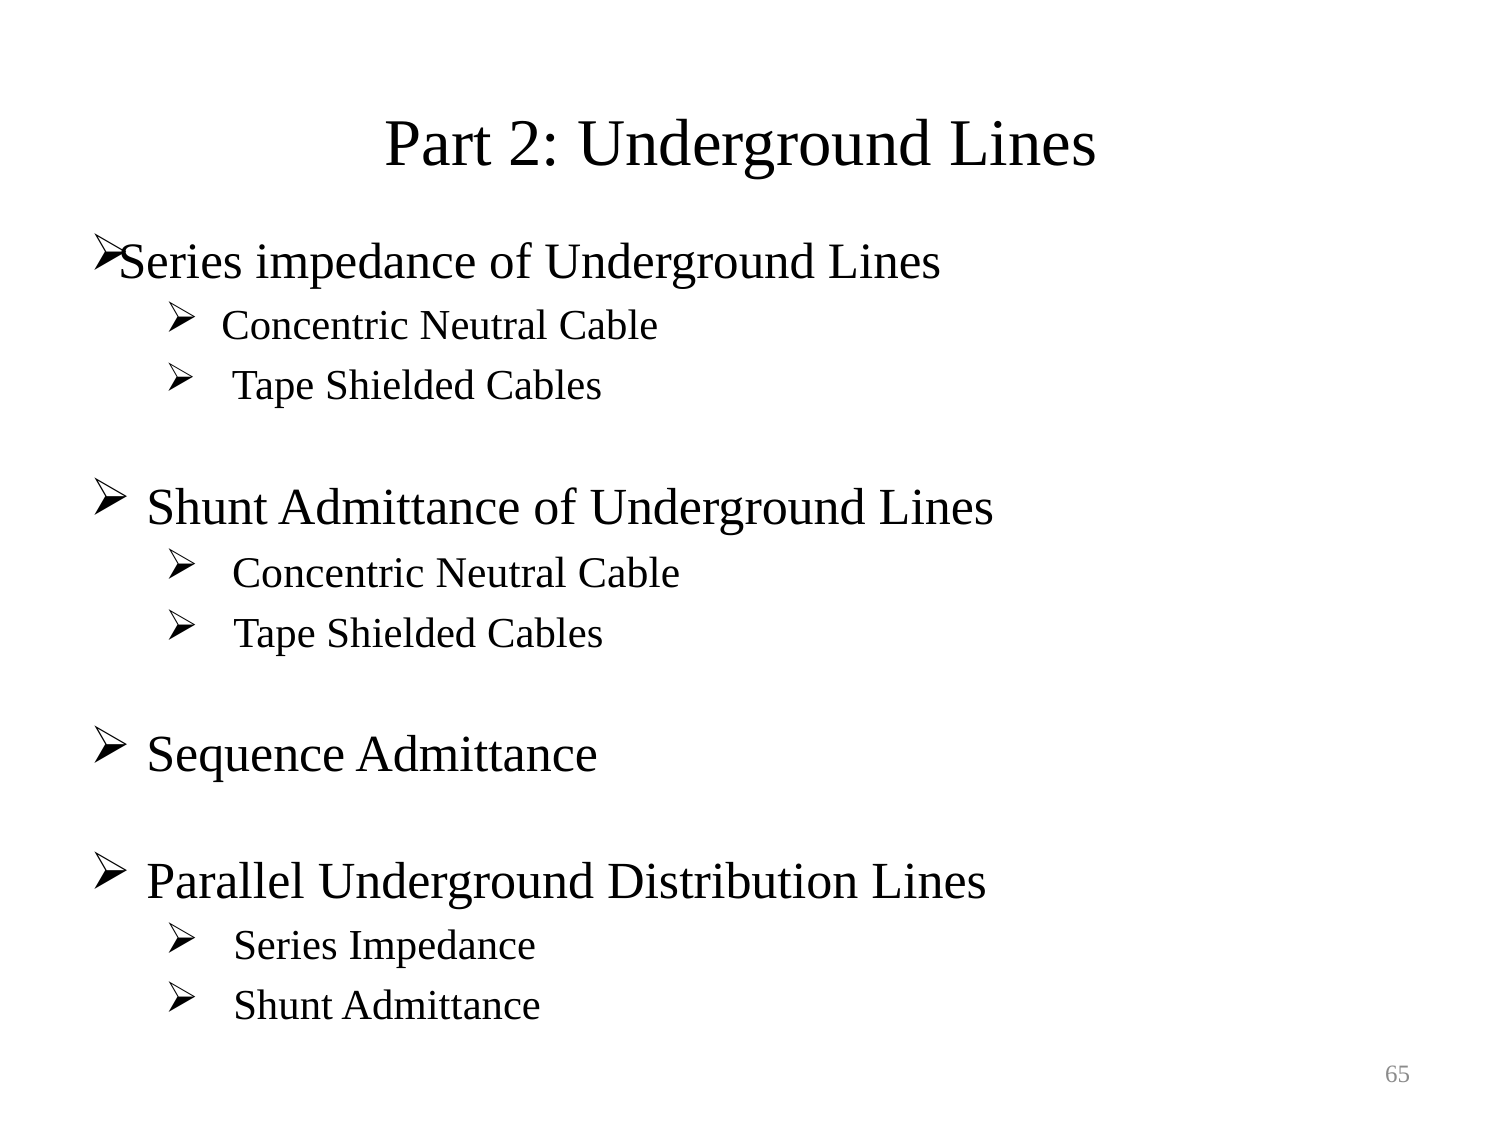

# Part 2: Underground Lines
Series impedance of Underground Lines
Concentric Neutral Cable
  Tape Shielded Cables

Shunt Admittance of Underground Lines
 Concentric Neutral Cable
  Tape Shielded Cables

Sequence Admittance

Parallel Underground Distribution Lines
  Series Impedance
  Shunt Admittance
65